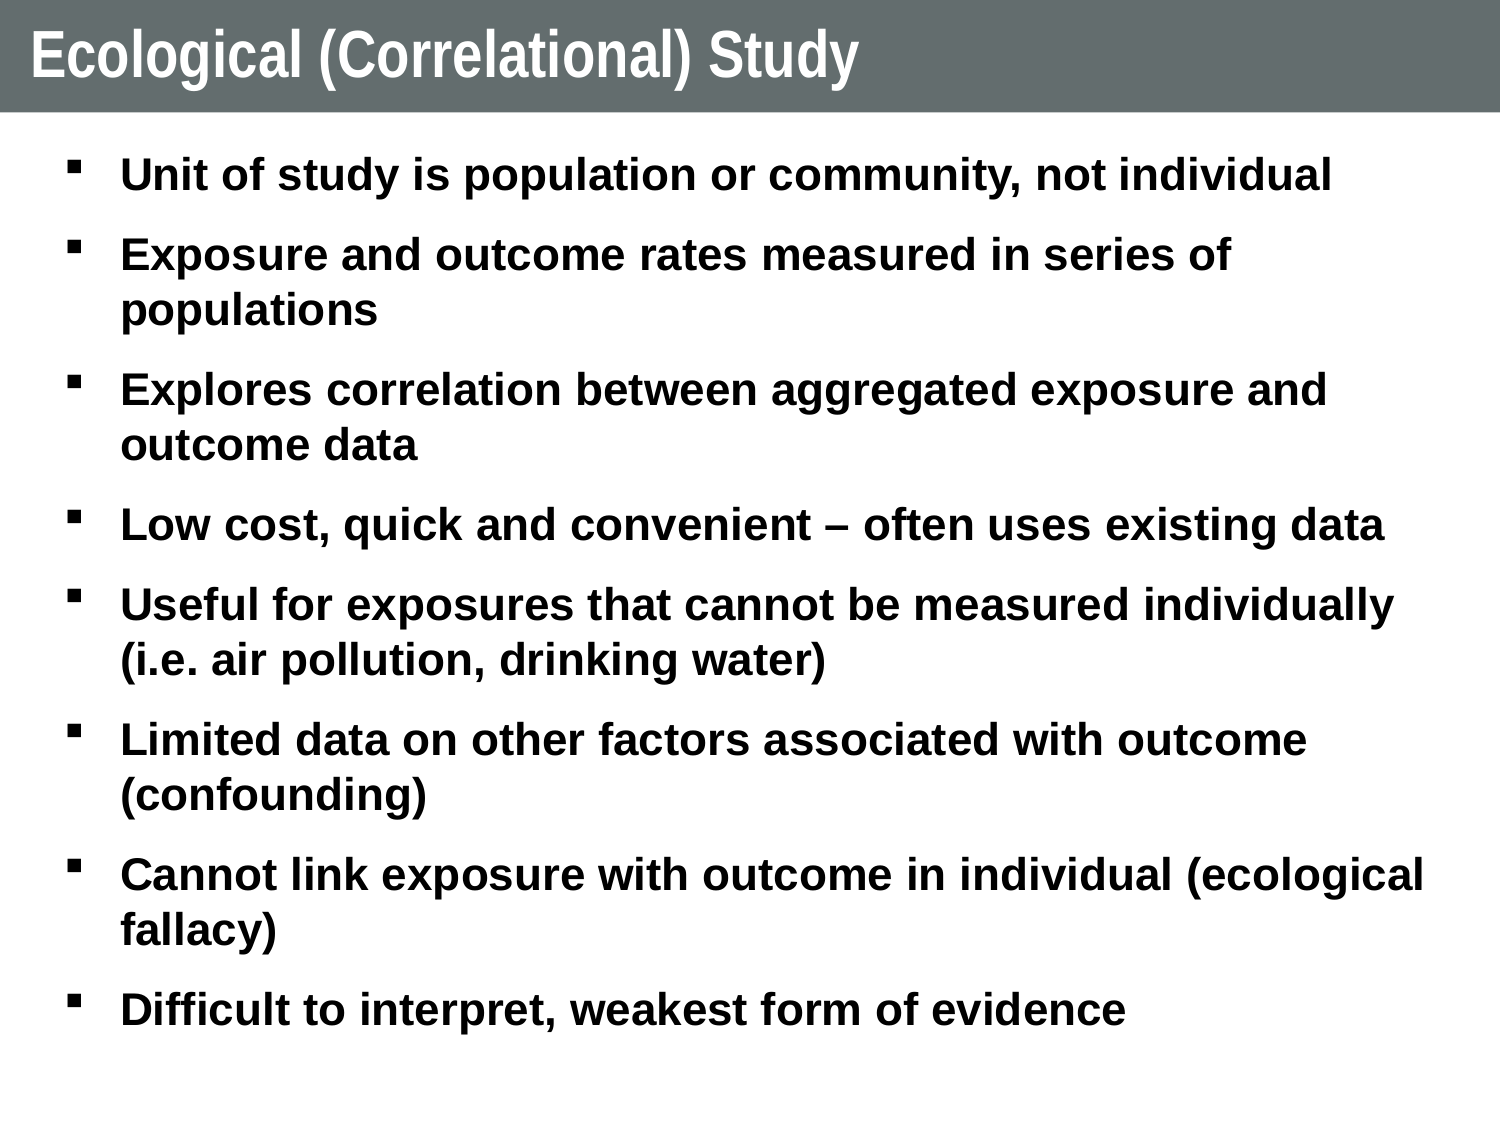

# Ecological (Correlational) Study
Unit of study is population or community, not individual
Exposure and outcome rates measured in series of populations
Explores correlation between aggregated exposure and outcome data
Low cost, quick and convenient – often uses existing data
Useful for exposures that cannot be measured individually (i.e. air pollution, drinking water)
Limited data on other factors associated with outcome (confounding)
Cannot link exposure with outcome in individual (ecological fallacy)
Difficult to interpret, weakest form of evidence